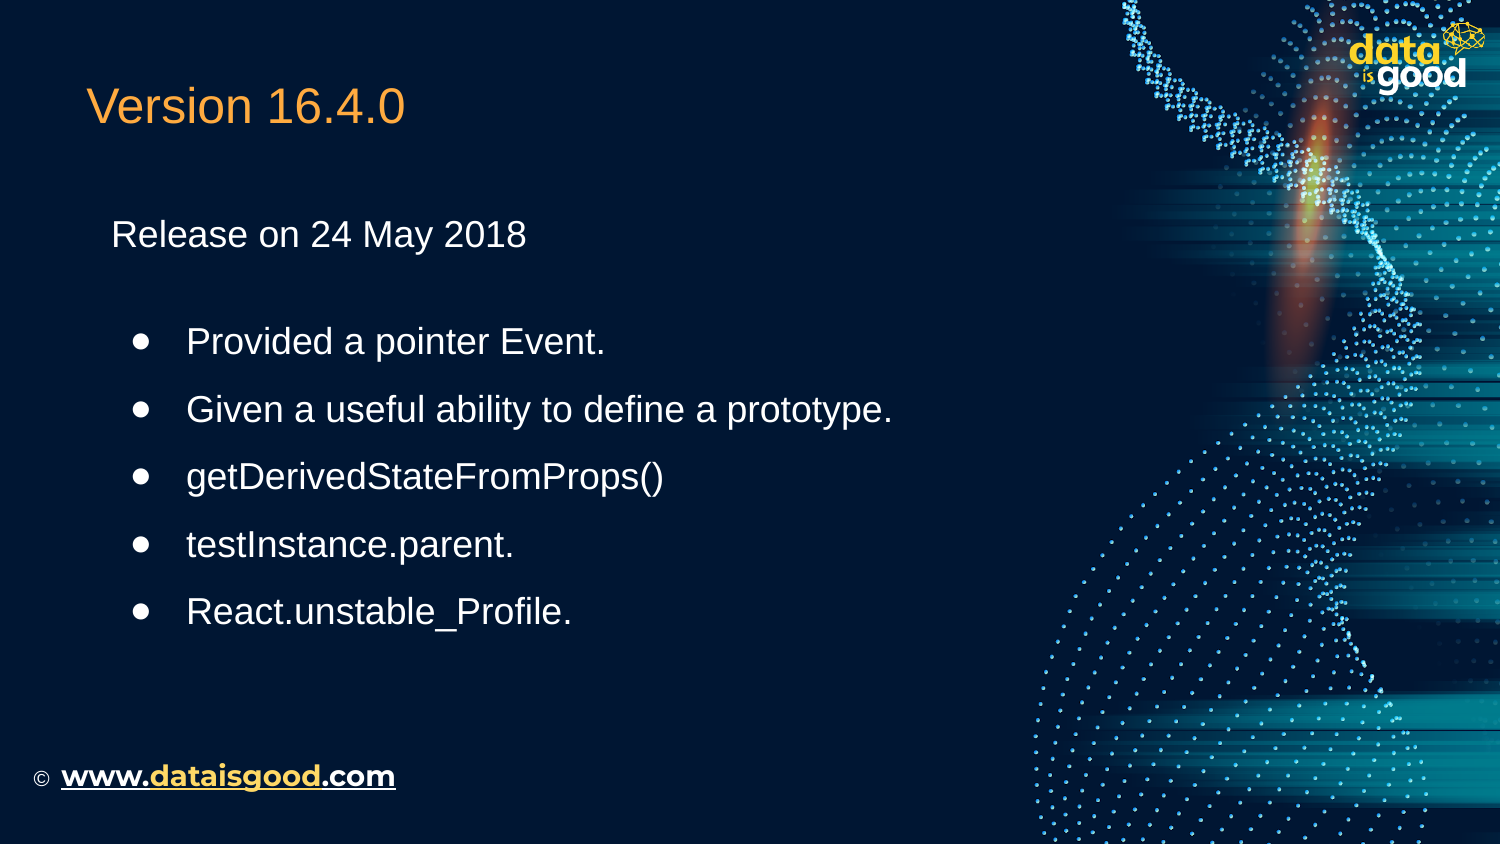

# Version 16.4.0
Release on 24 May 2018
Provided a pointer Event.
Given a useful ability to define a prototype.
getDerivedStateFromProps()
testInstance.parent.
React.unstable_Profile.